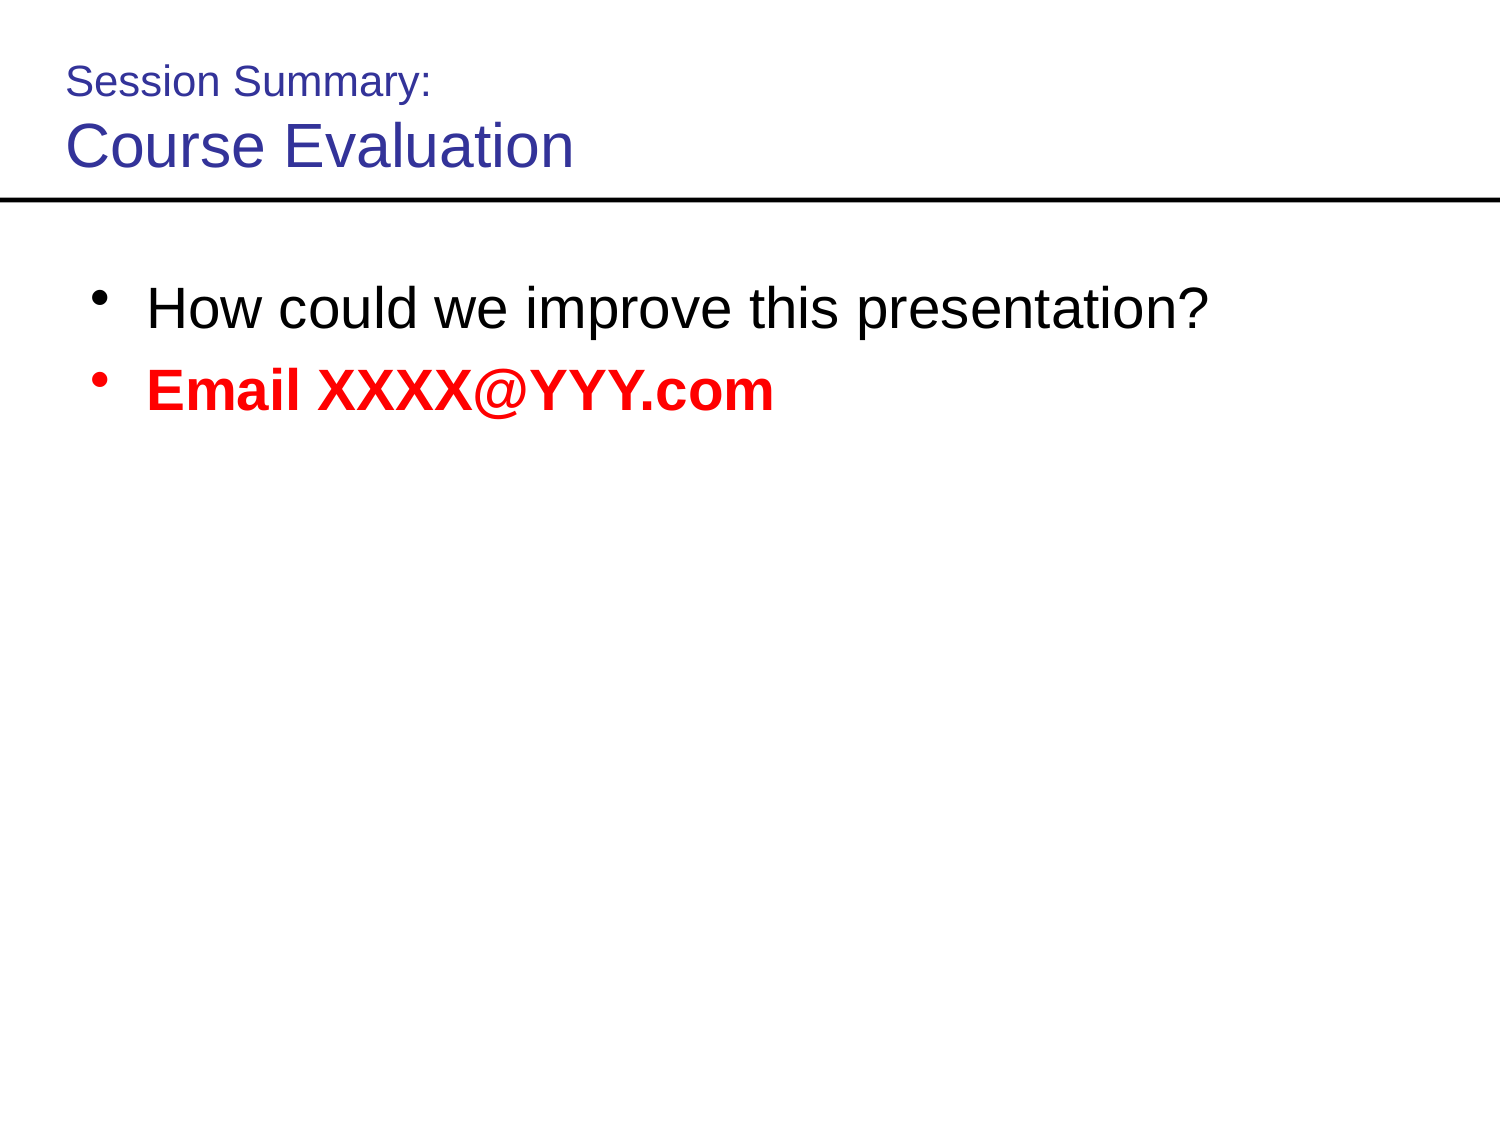

# Session Summary: Course Evaluation
How could we improve this presentation?
Email XXXX@YYY.com